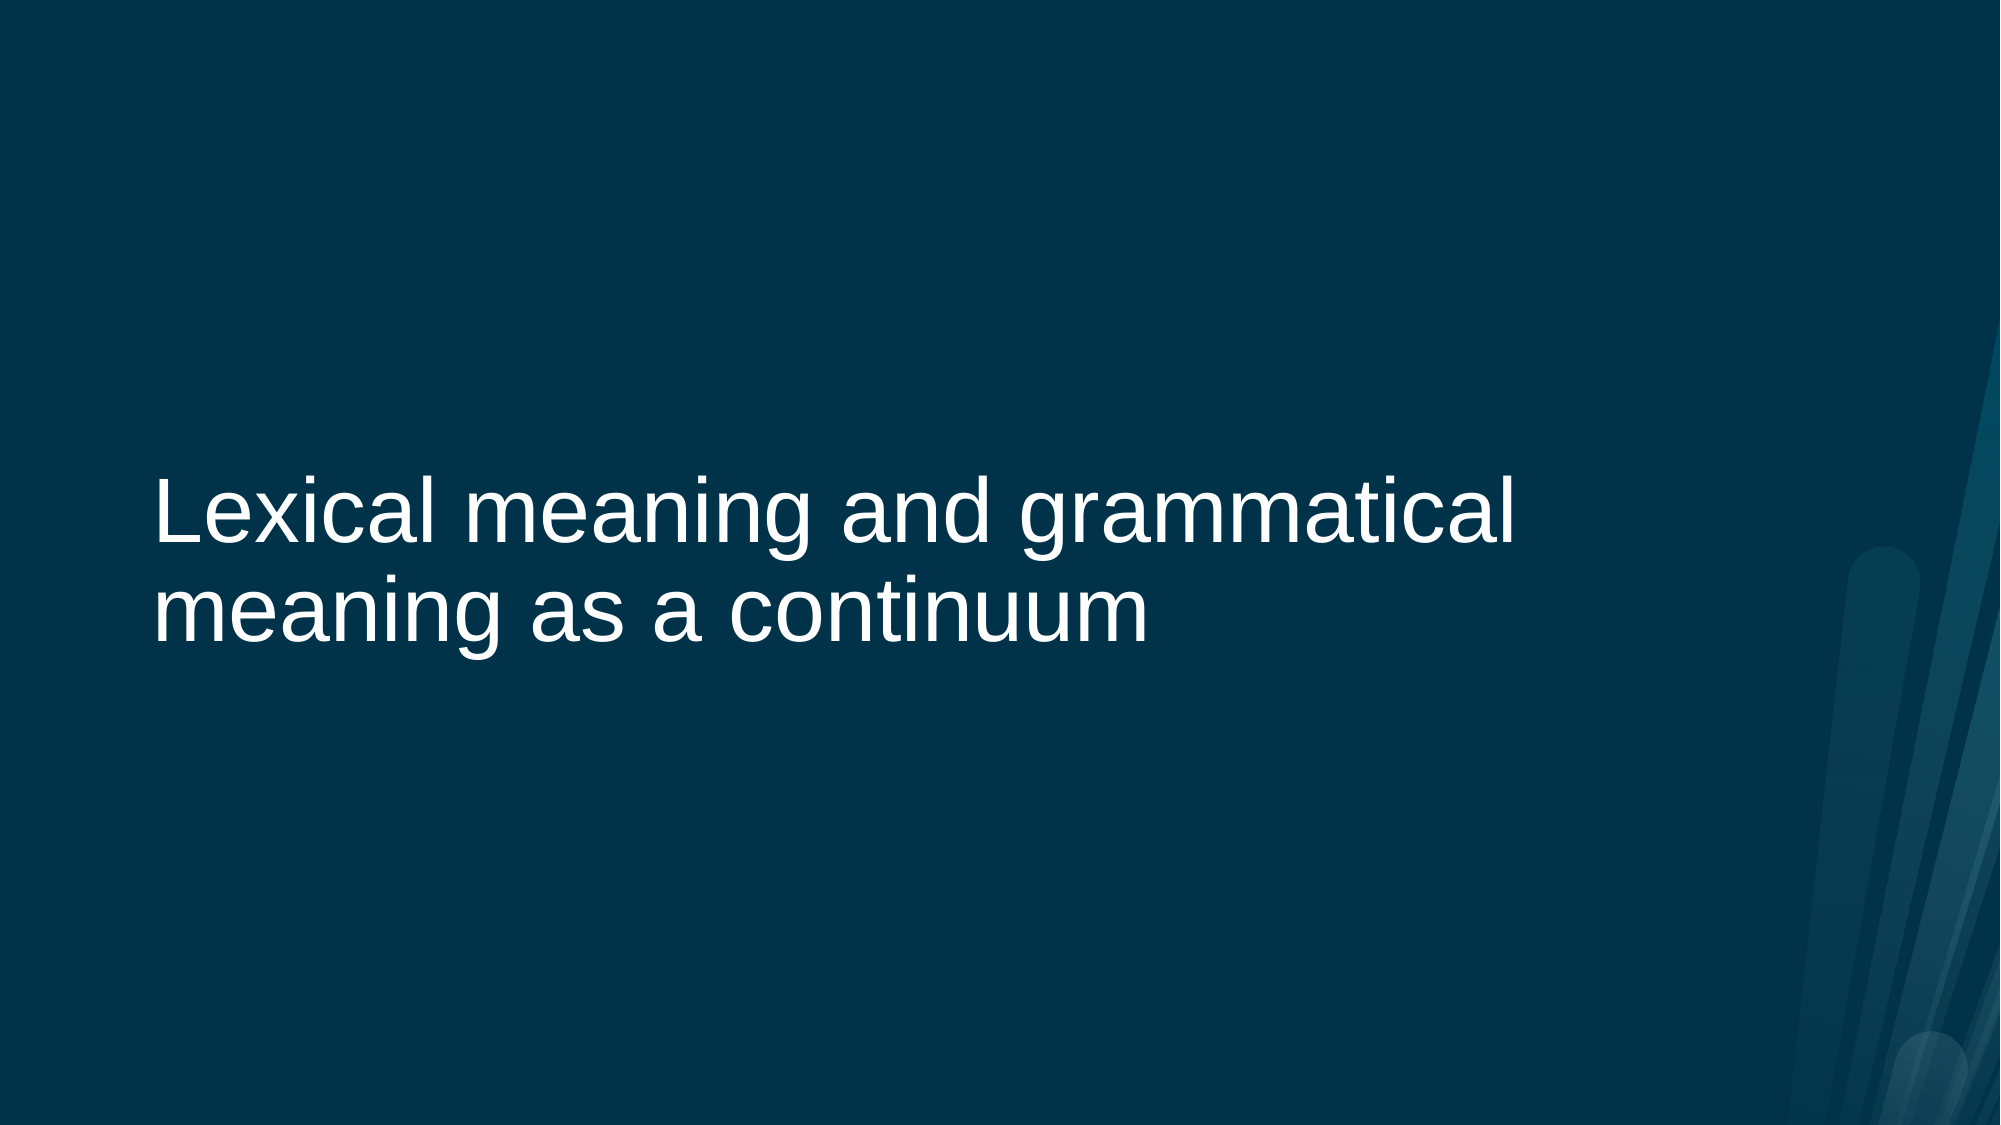

# Lexical meaning and grammatical meaning as a continuum